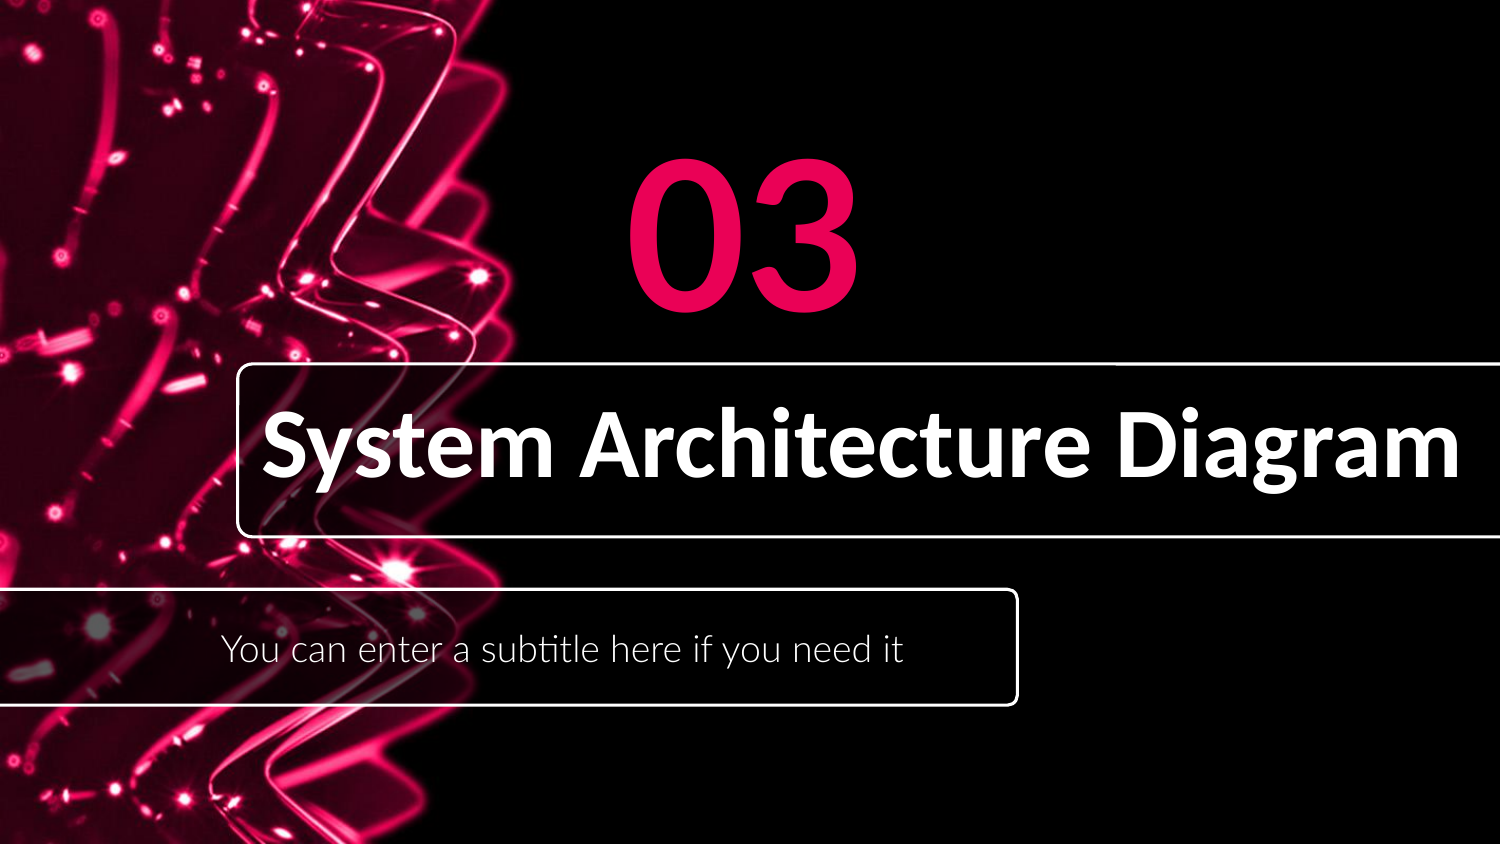

03

# System Architecture Diagram

You can enter a subtitle here if you need it